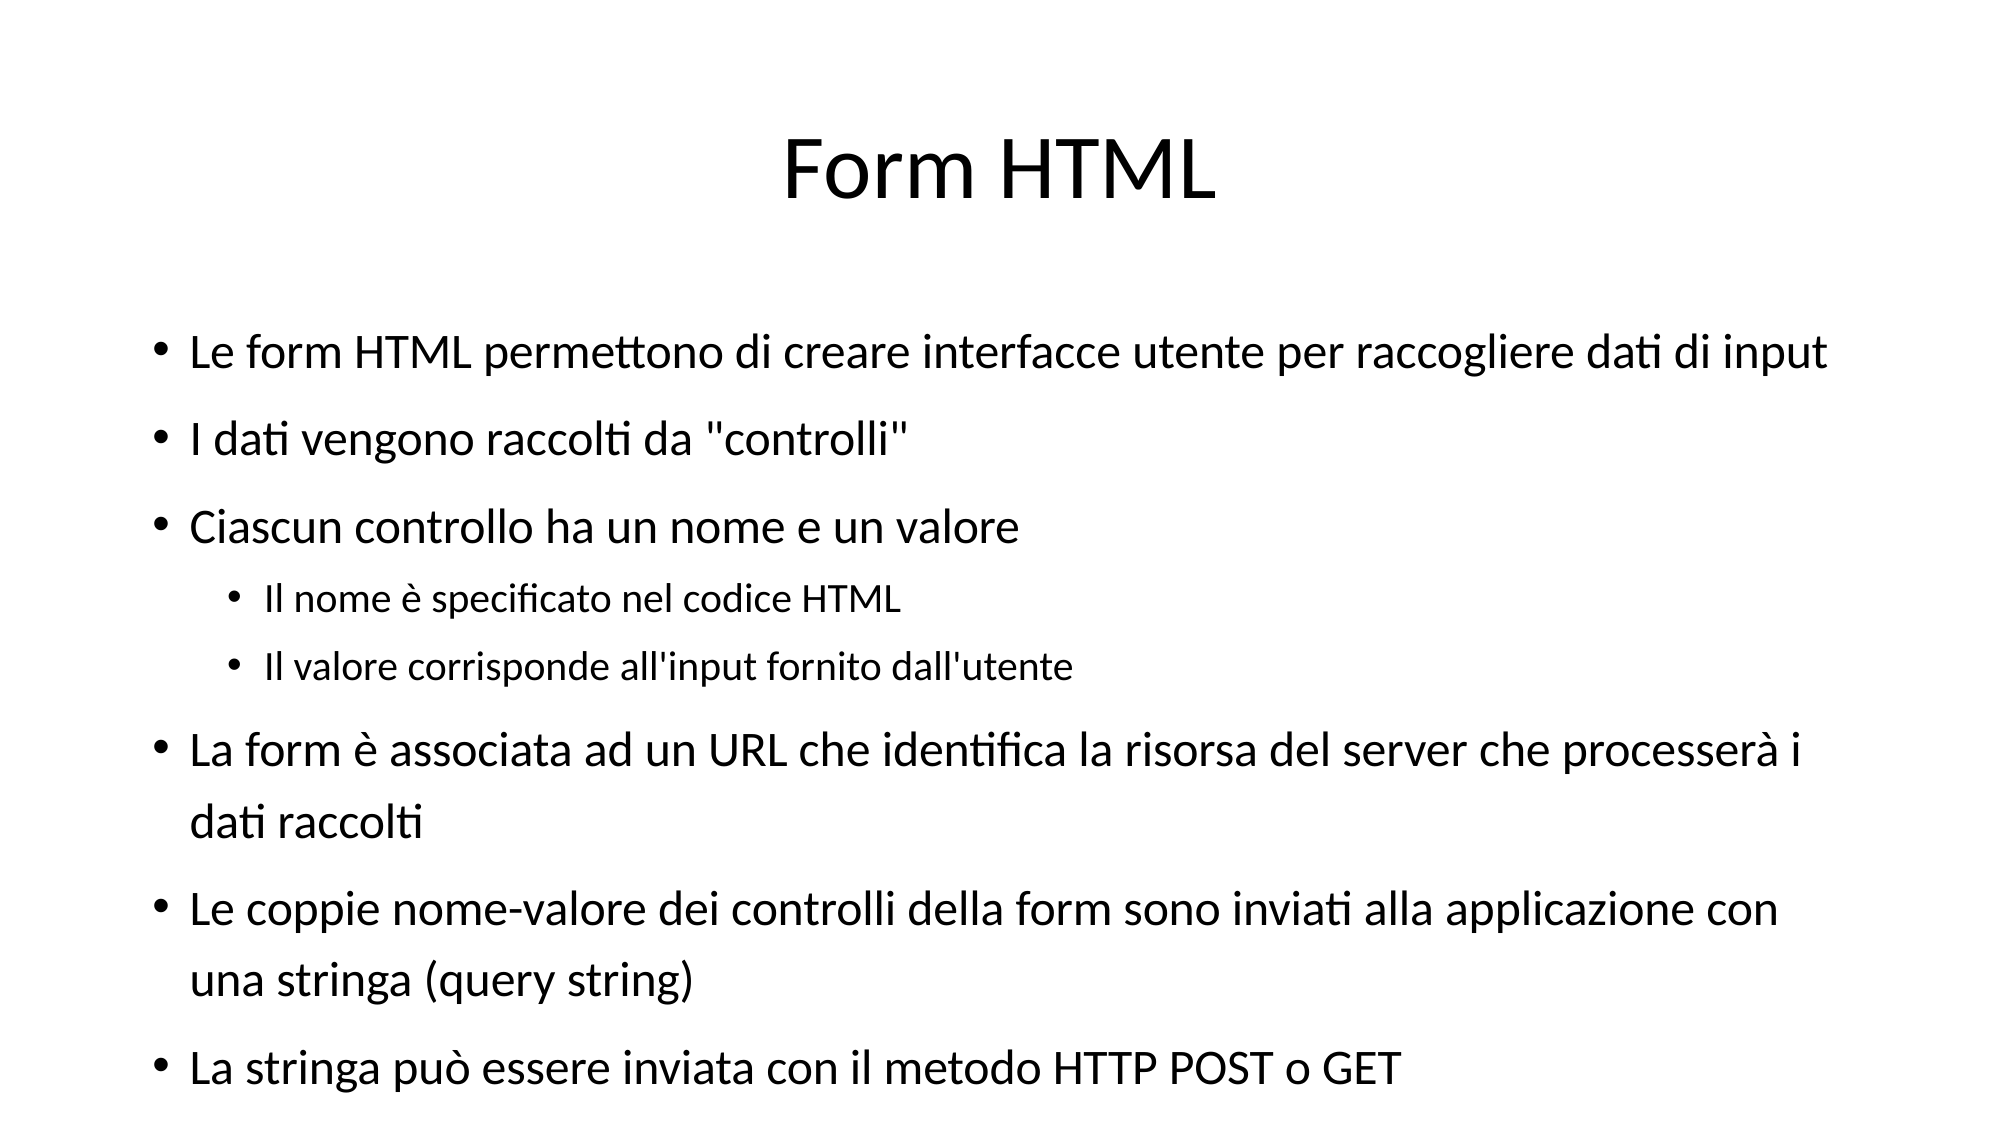

# Form HTML
Le form HTML permettono di creare interfacce utente per raccogliere dati di input
I dati vengono raccolti da "controlli"
Ciascun controllo ha un nome e un valore
Il nome è specificato nel codice HTML
Il valore corrisponde all'input fornito dall'utente
La form è associata ad un URL che identifica la risorsa del server che processerà i dati raccolti
Le coppie nome-valore dei controlli della form sono inviati alla applicazione con una stringa (query string)
La stringa può essere inviata con il metodo HTTP POST o GET